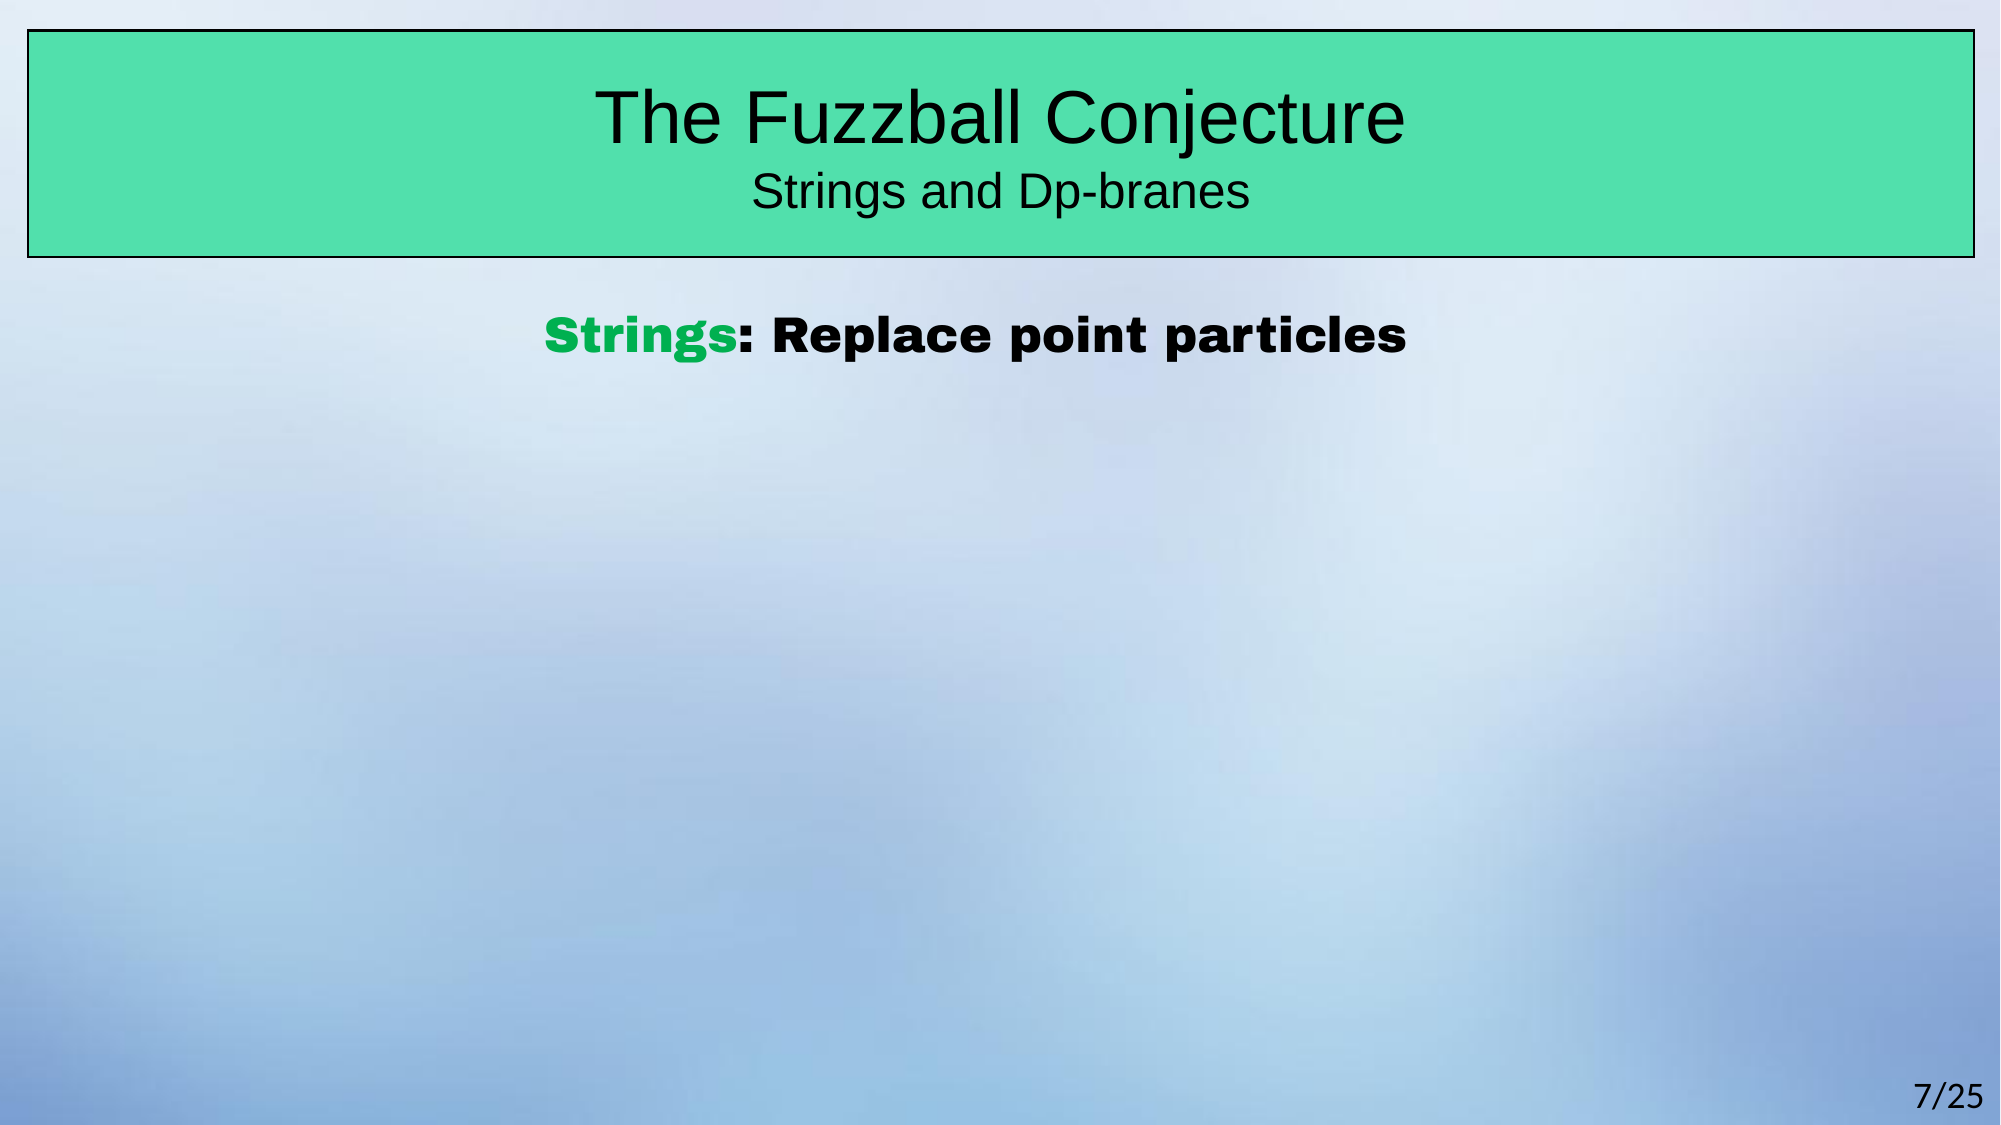

The Fuzzball Conjecture
Strings and Dp-branes
Strings: Replace point particles
7/25